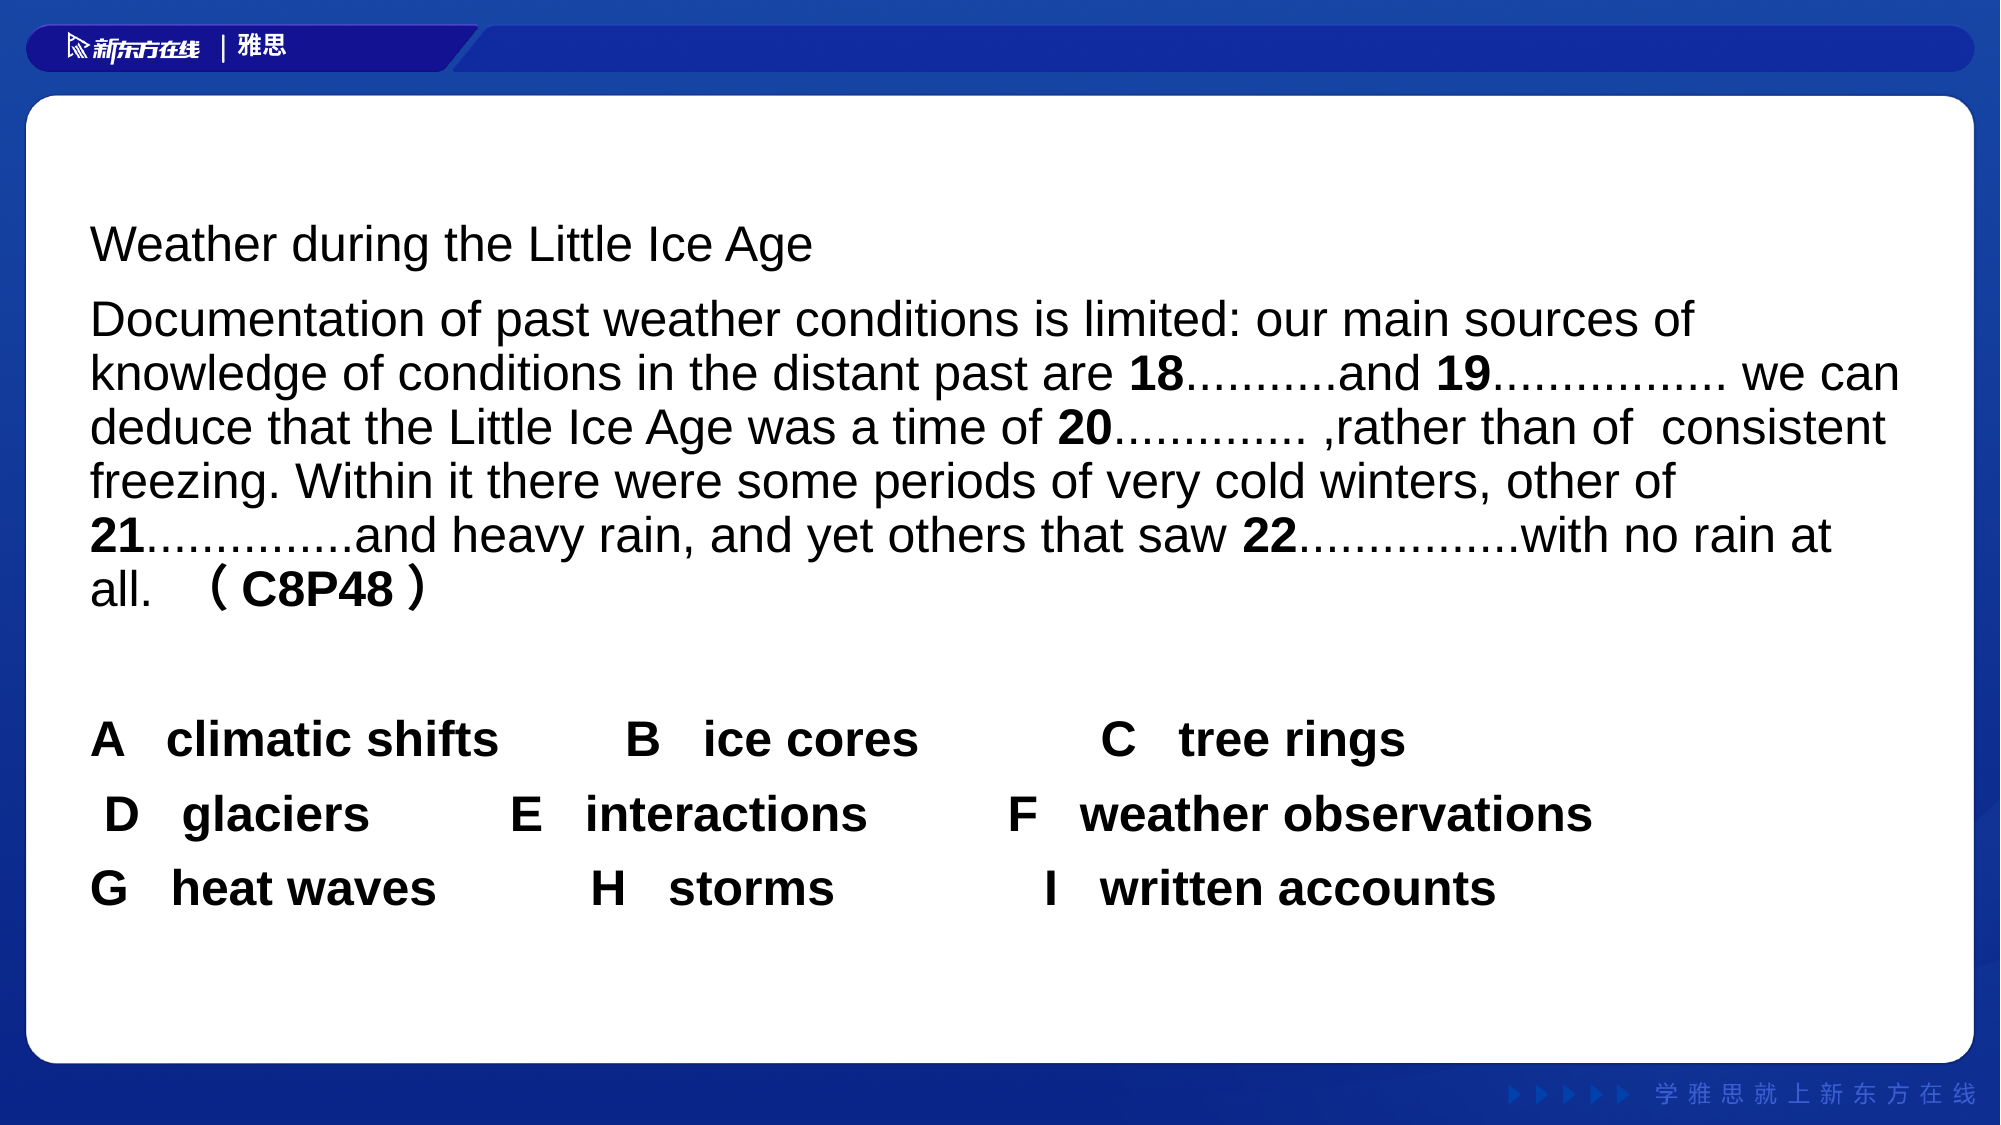

Weather during the Little Ice Age
Documentation of past weather conditions is limited: our main sources of knowledge of conditions in the distant past are 18...........and 19................. we can deduce that the Little Ice Age was a time of 20.............. ,rather than of  consistent freezing. Within it there were some periods of very cold winters, other of 21...............and heavy rain, and yet others that saw 22................with no rain at all. （C8P48）

A   climatic shifts         B   ice cores             C   tree rings
 D   glaciers          E   interactions          F   weather observations
G   heat waves           H   storms               I   written accounts